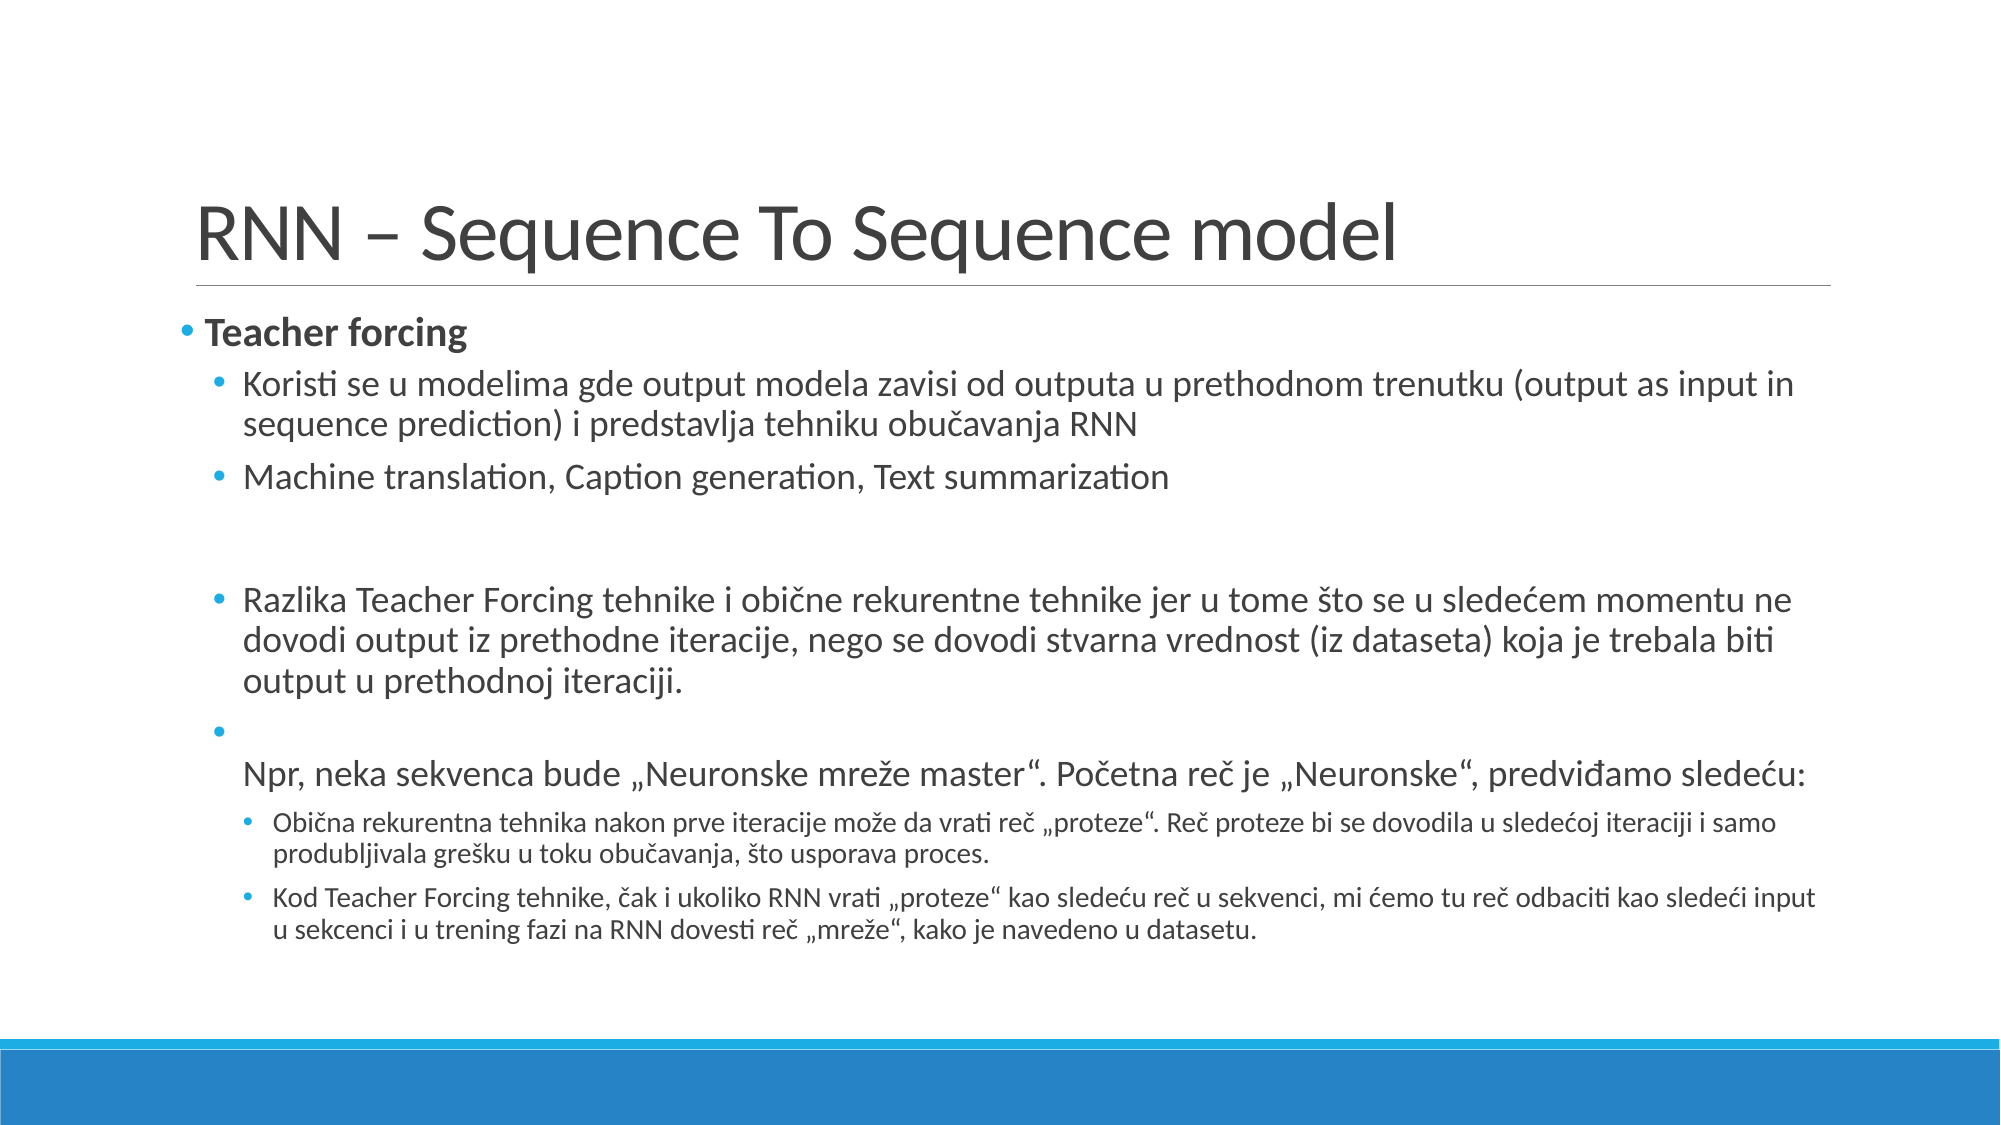

# RNN – Sequence To Sequence model
 Teacher forcing
Koristi se u modelima gde output modela zavisi od outputa u prethodnom trenutku (output as input in sequence prediction) i predstavlja tehniku obučavanja RNN
Machine translation, Caption generation, Text summarization

Razlika Teacher Forcing tehnike i obične rekurentne tehnike jer u tome što se u sledećem momentu ne dovodi output iz prethodne iteracije, nego se dovodi stvarna vrednost (iz dataseta) koja je trebala biti output u prethodnoj iteraciji.
Npr, neka sekvenca bude „Neuronske mreže master“. Početna reč je „Neuronske“, predviđamo sledeću:
Obična rekurentna tehnika nakon prve iteracije može da vrati reč „proteze“. Reč proteze bi se dovodila u sledećoj iteraciji i samo produbljivala grešku u toku obučavanja, što usporava proces.
Kod Teacher Forcing tehnike, čak i ukoliko RNN vrati „proteze“ kao sledeću reč u sekvenci, mi ćemo tu reč odbaciti kao sledeći input u sekcenci i u trening fazi na RNN dovesti reč „mreže“, kako je navedeno u datasetu.